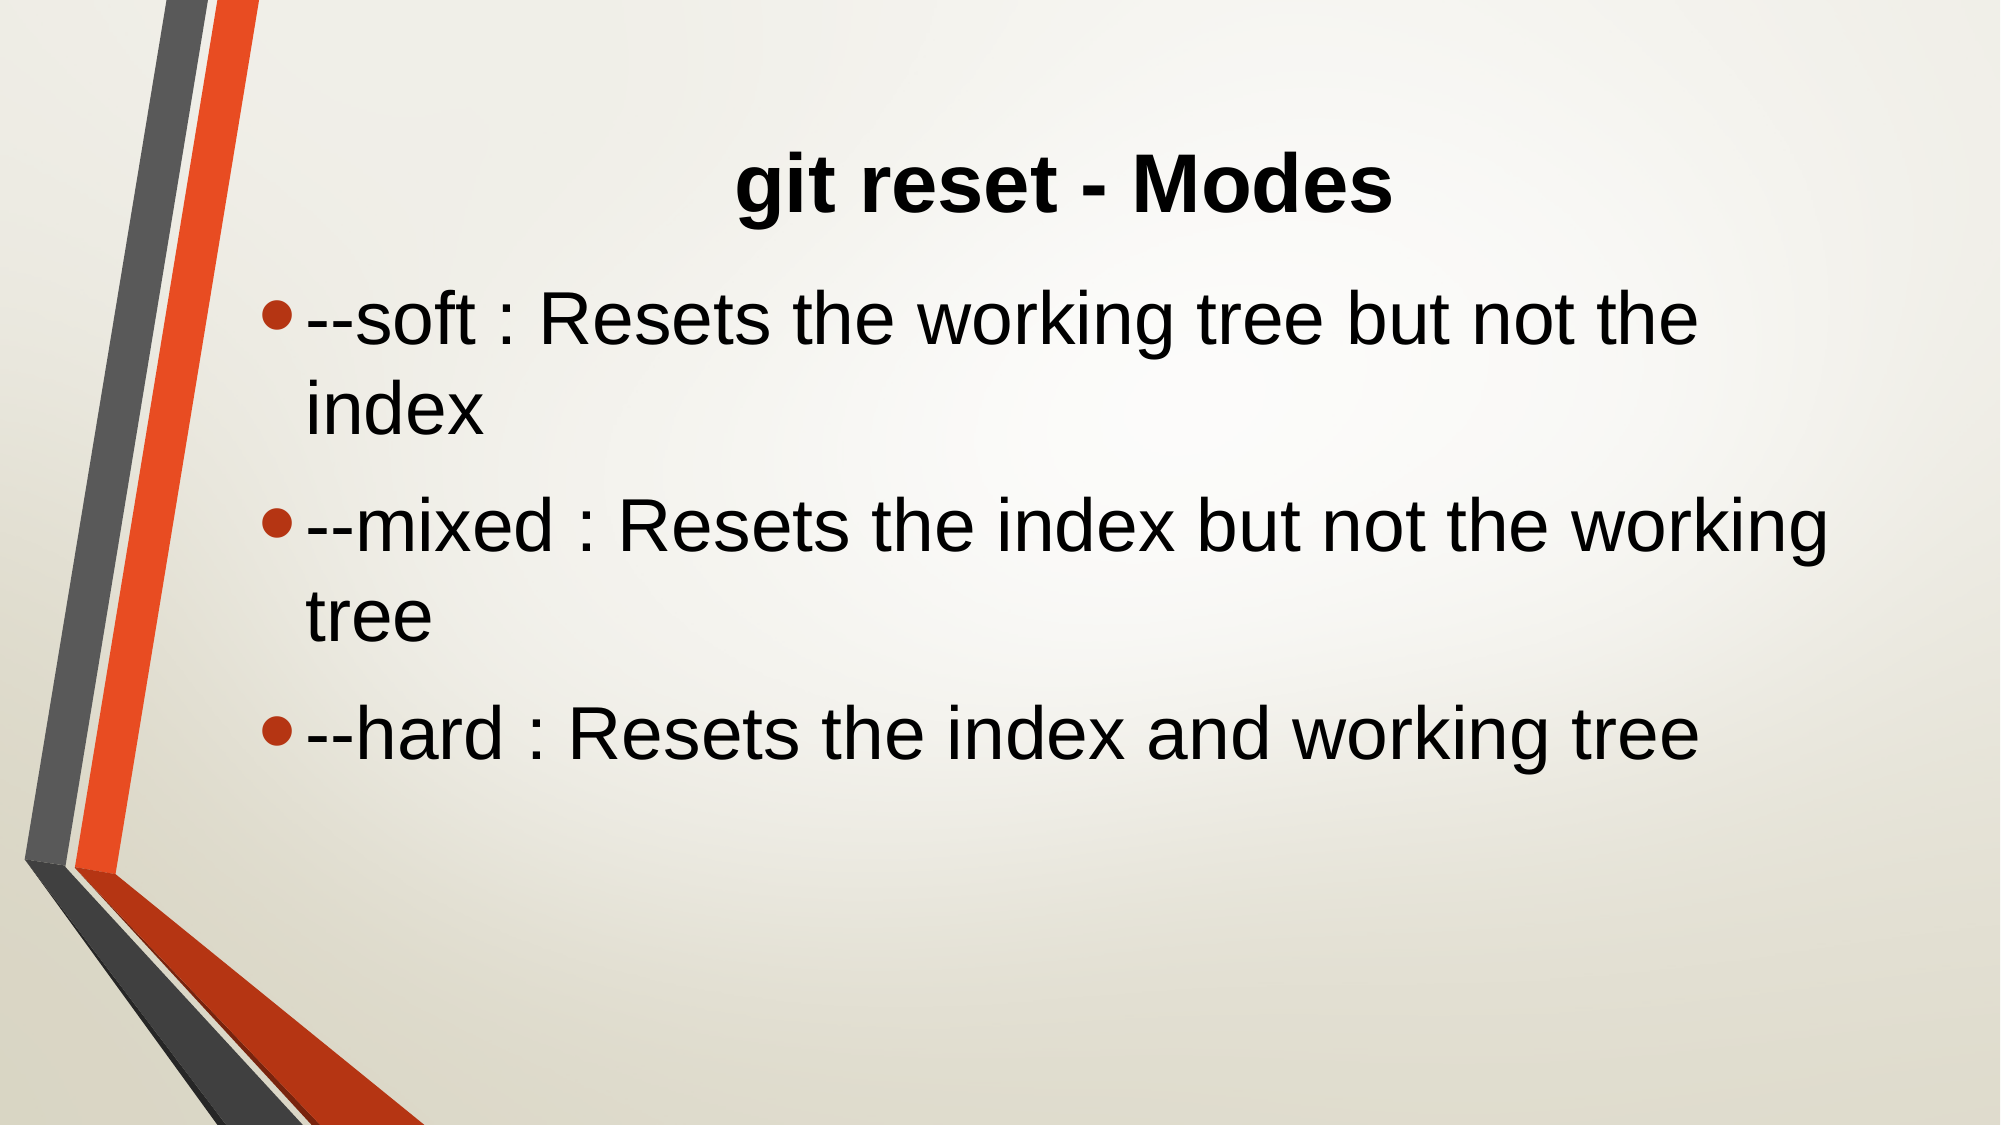

# git reset - Modes
--soft : Resets the working tree but not the index
--mixed : Resets the index but not the working tree
--hard : Resets the index and working tree